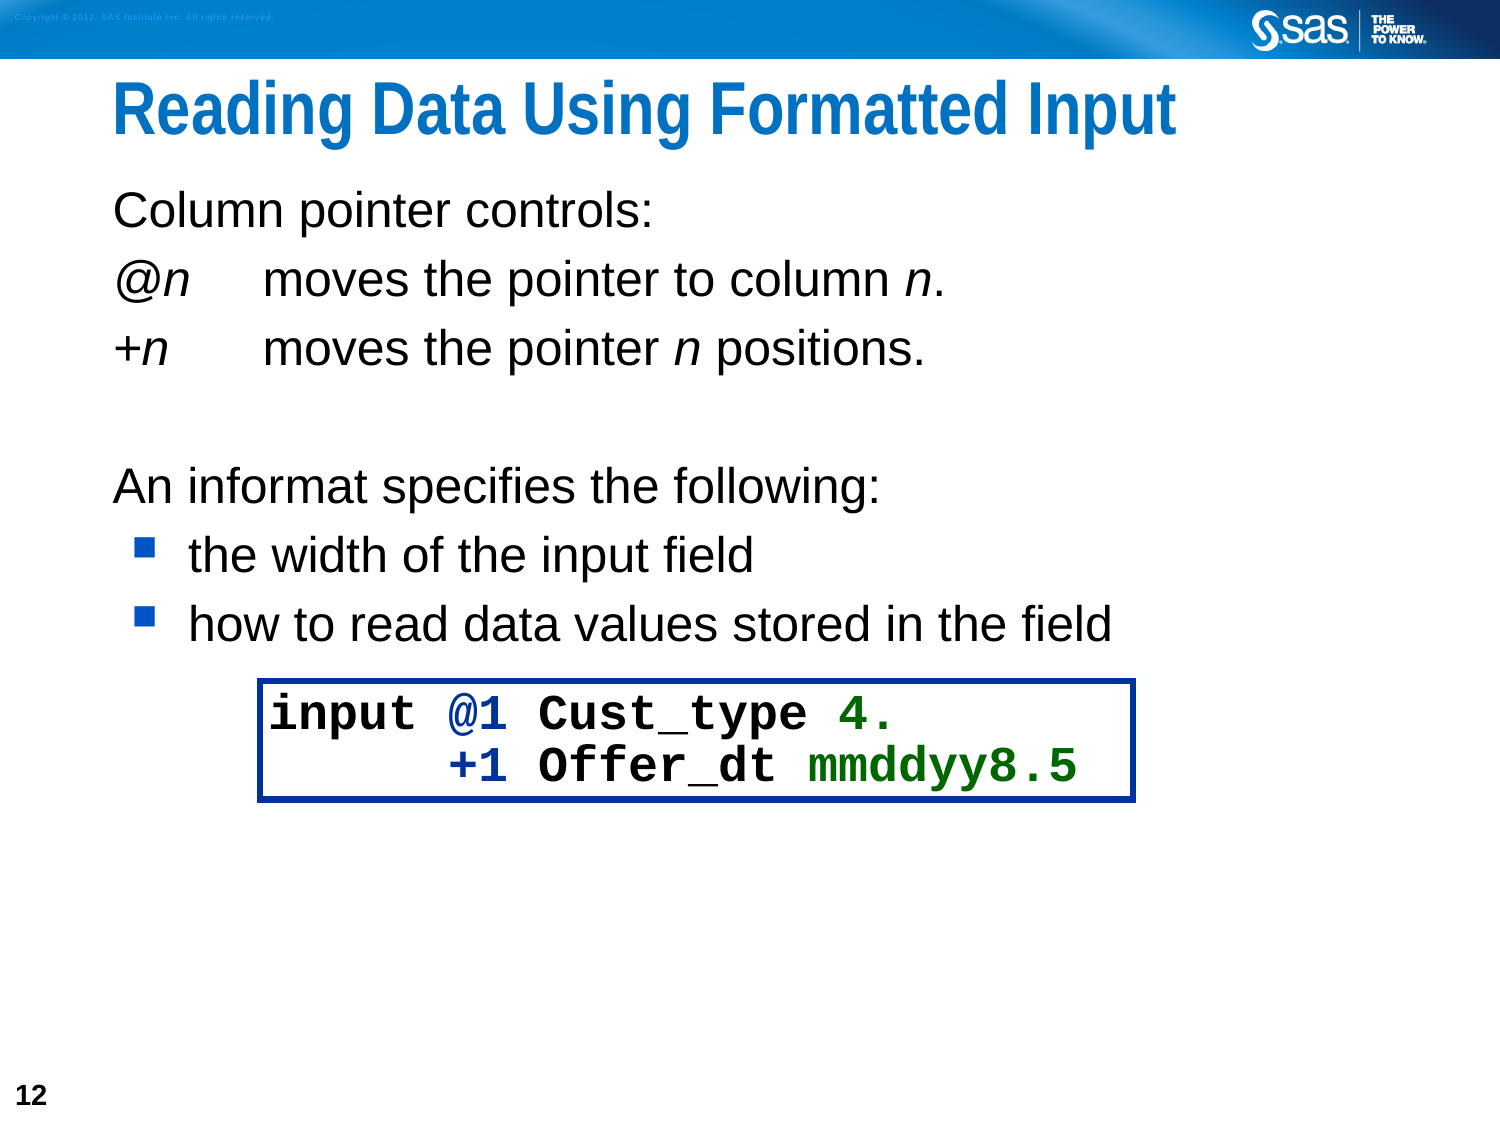

# Reading Data Using Formatted Input
Column pointer controls:
@n	moves the pointer to column n.
+n	moves the pointer n positions.

An informat specifies the following:
the width of the input field
how to read data values stored in the field
input @1 Cust_type 4.
      +1 Offer_dt mmddyy8.5